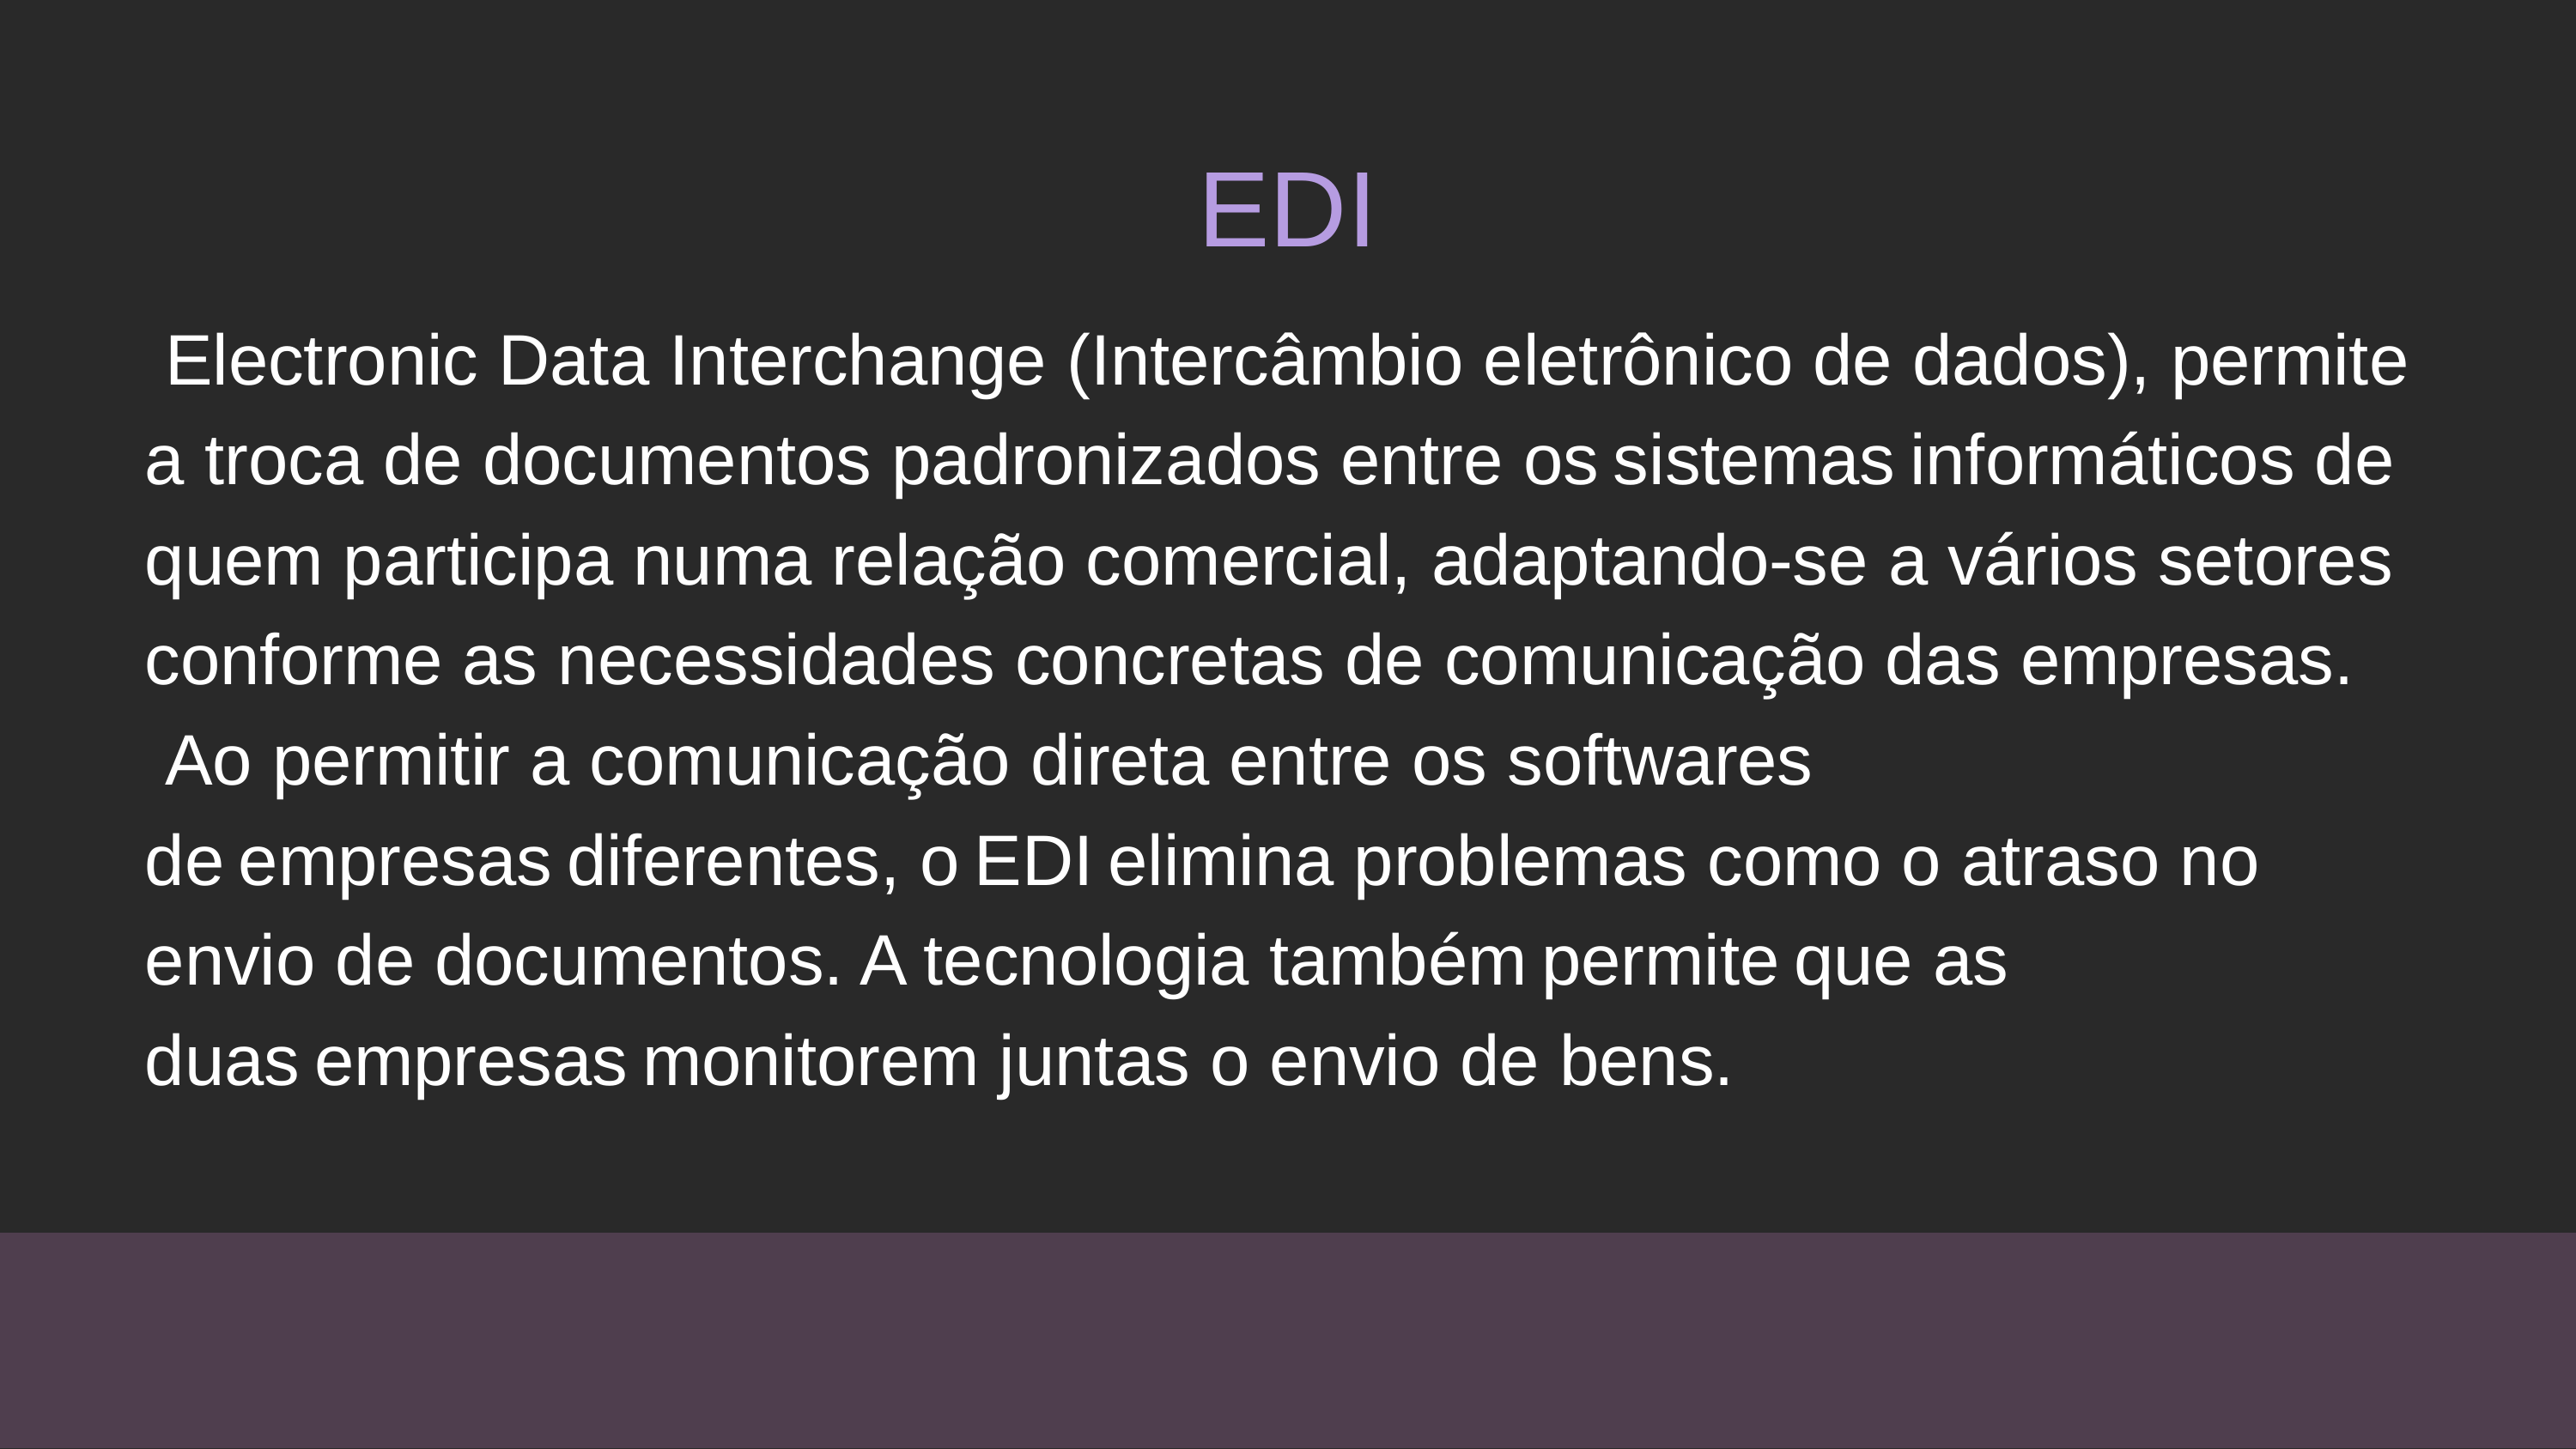

EDI
 Electronic Data Interchange (Intercâmbio eletrônico de dados), permite a troca de documentos padronizados entre os sistemas informáticos de quem participa numa relação comercial, adaptando-se a vários setores conforme as necessidades concretas de comunicação das empresas.
 Ao permitir a comunicação direta entre os softwares de empresas diferentes, o EDI elimina problemas como o atraso no envio de documentos. A tecnologia também permite que as duas empresas monitorem juntas o envio de bens.